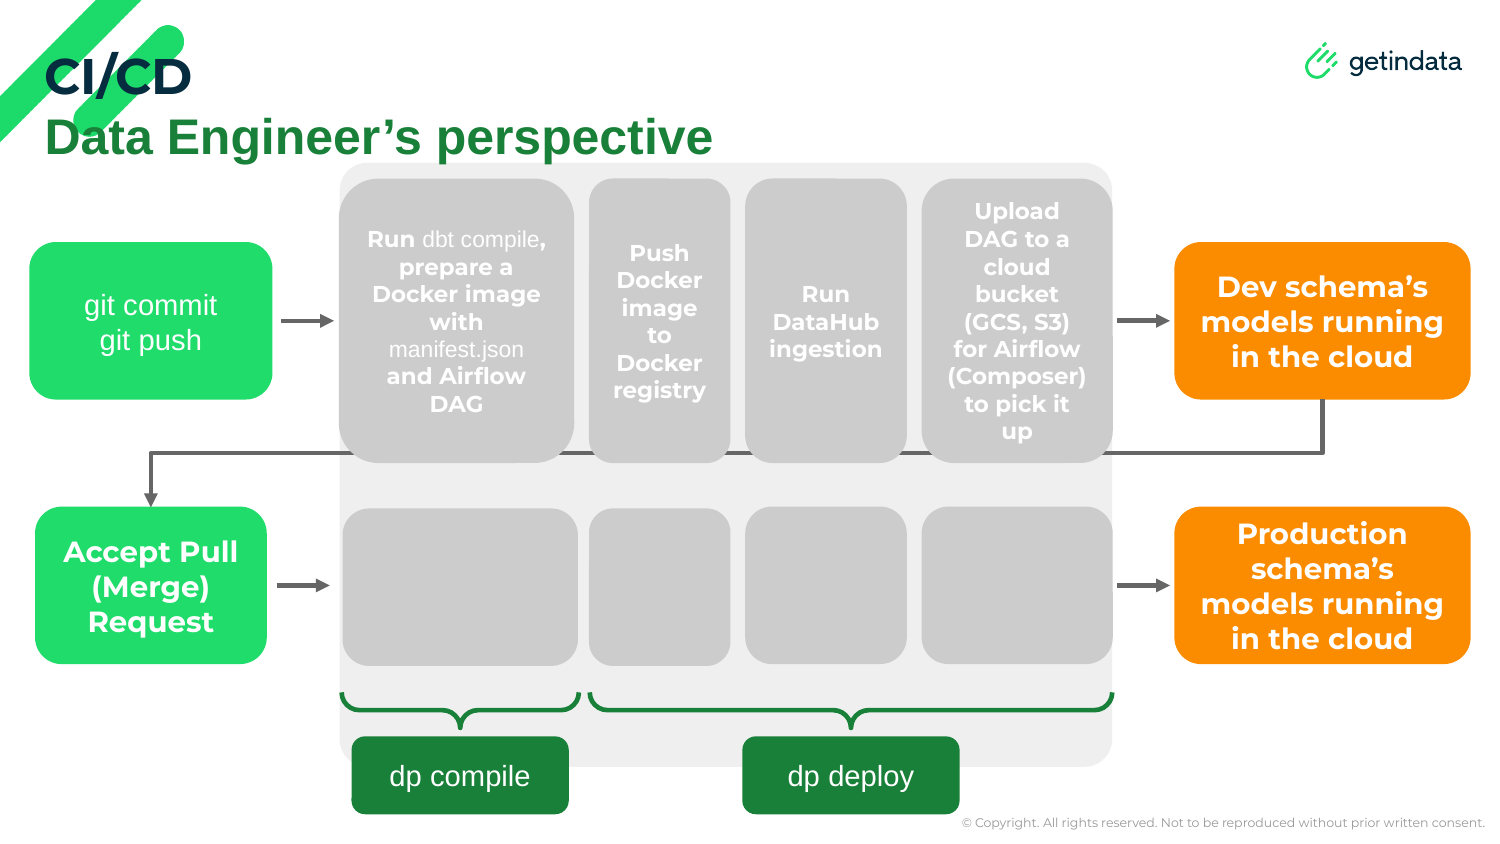

# CI/CD
Data Engineer’s perspective

Push Docker image to Docker registry
Run DataHub ingestion
Upload DAG to a cloud bucket (GCS, S3) for Airflow (Composer) to pick it up
Run dbt compile, prepare a Docker image with manifest.json and Airflow DAG
git commit
git push
Dev schema’s models running in the cloud

Accept Pull (Merge) Request

Production schema’s models running in the cloud

dp compile
dp deploy